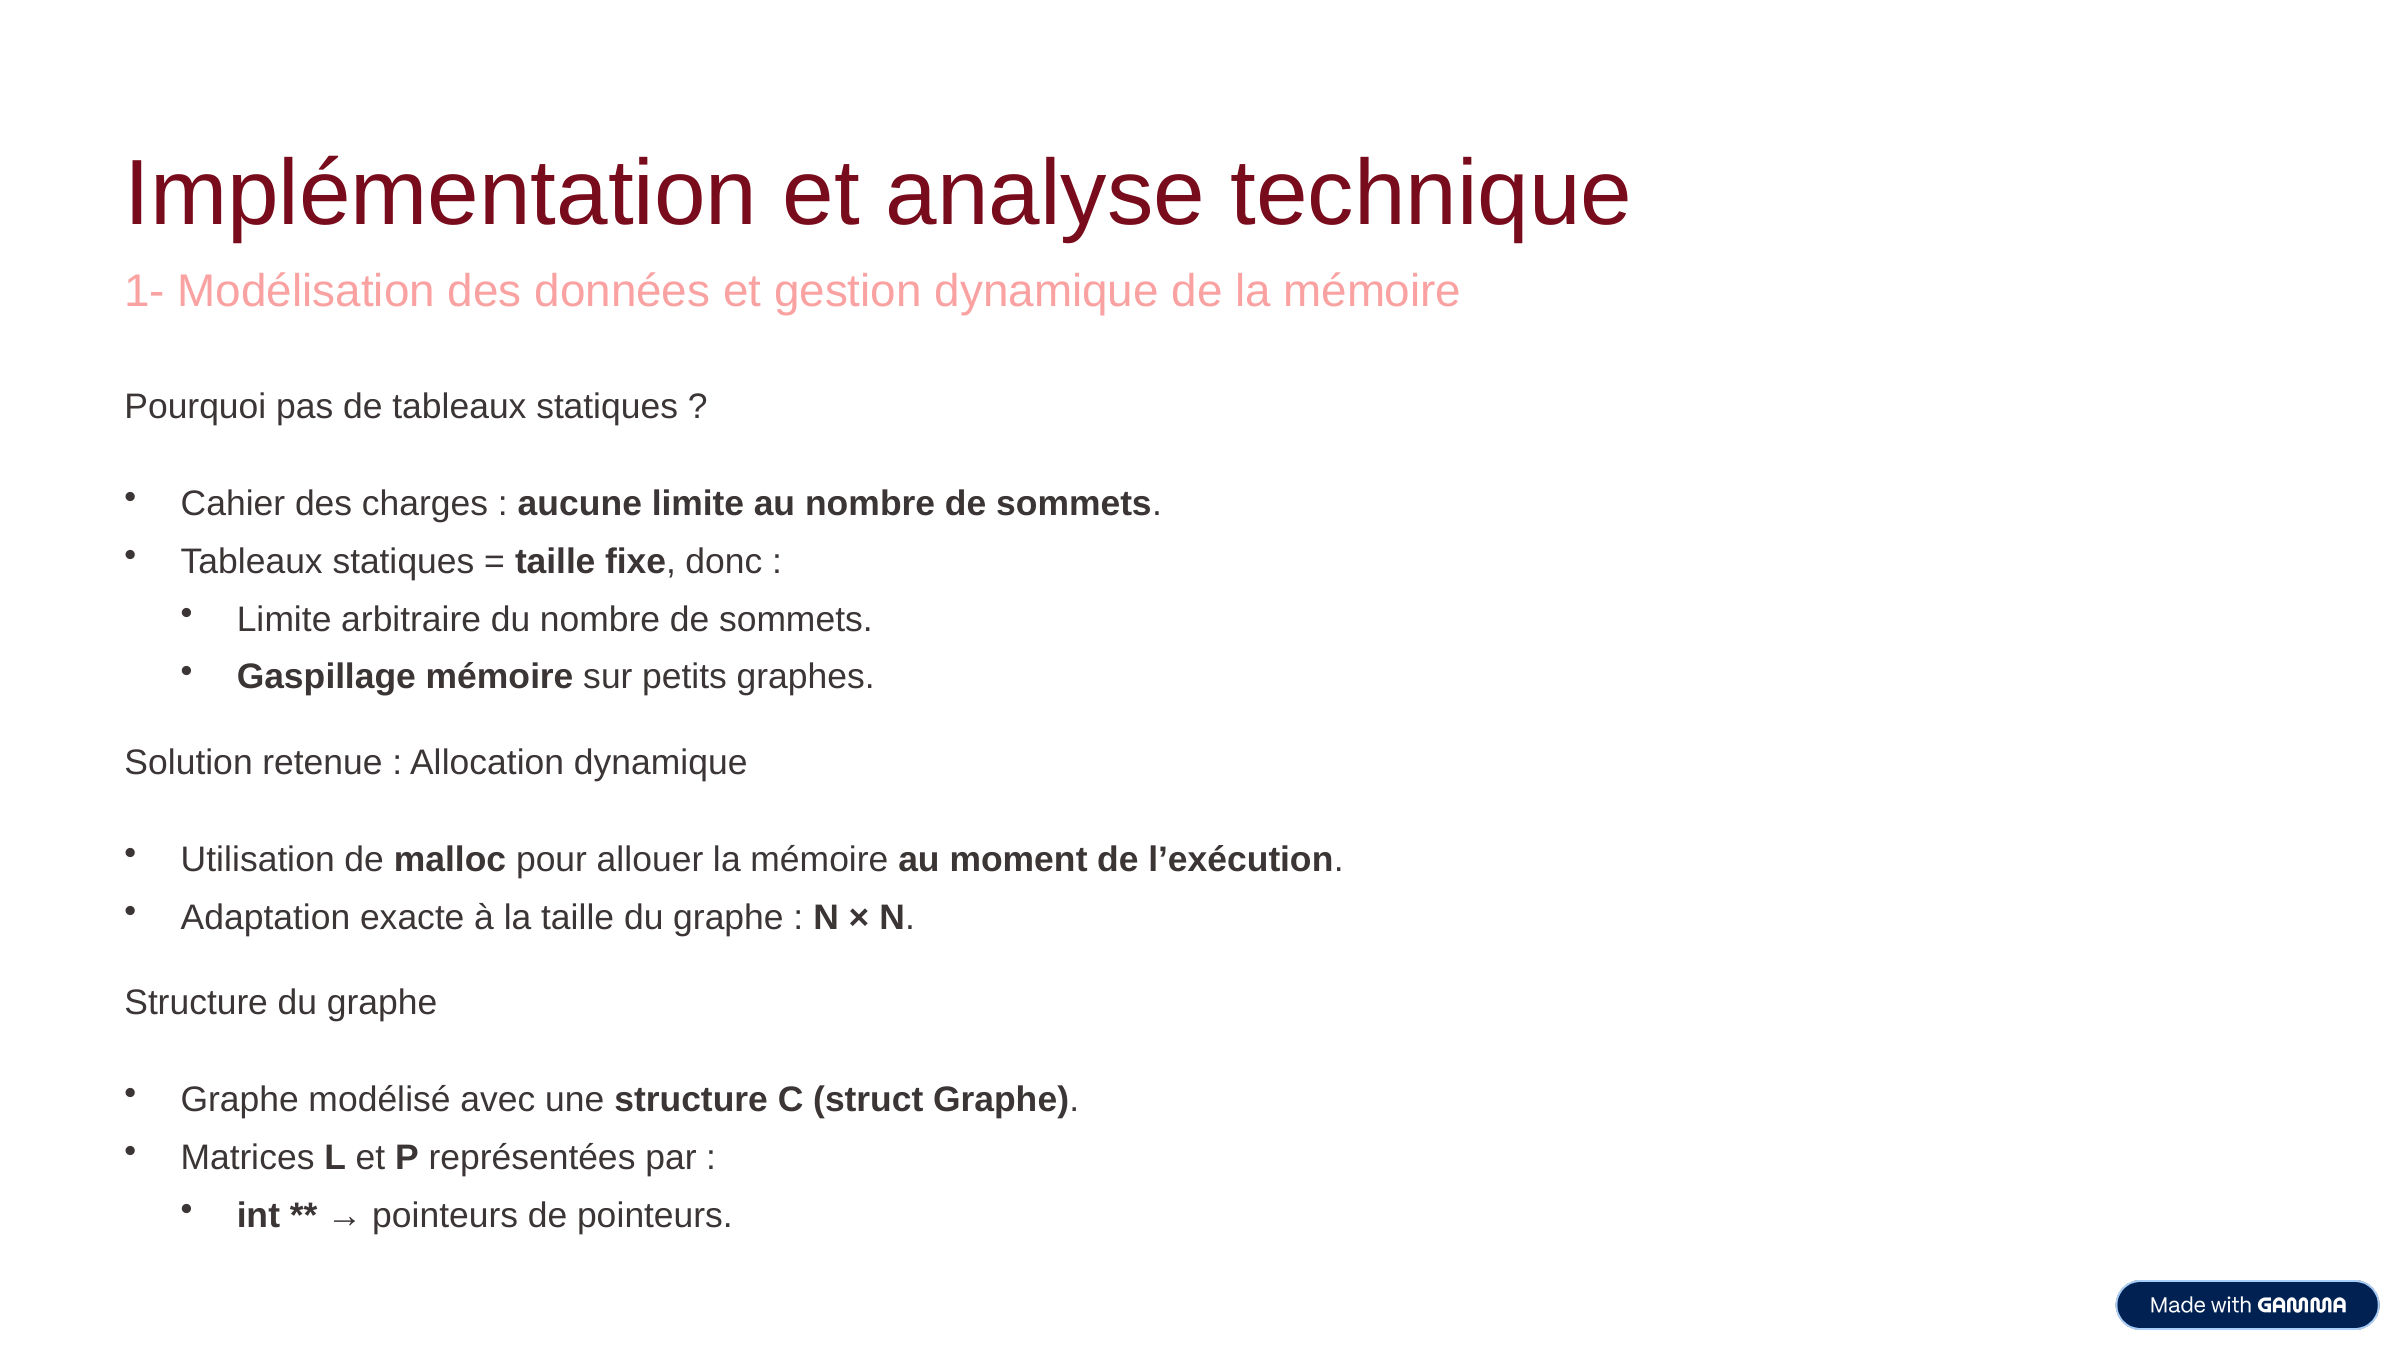

Implémentation et analyse technique
1- Modélisation des données et gestion dynamique de la mémoire
Pourquoi pas de tableaux statiques ?
Cahier des charges : aucune limite au nombre de sommets.
Tableaux statiques = taille fixe, donc :
Limite arbitraire du nombre de sommets.
Gaspillage mémoire sur petits graphes.
Solution retenue : Allocation dynamique
Utilisation de malloc pour allouer la mémoire au moment de l’exécution.
Adaptation exacte à la taille du graphe : N × N.
Structure du graphe
Graphe modélisé avec une structure C (struct Graphe).
Matrices L et P représentées par :
int ** → pointeurs de pointeurs.